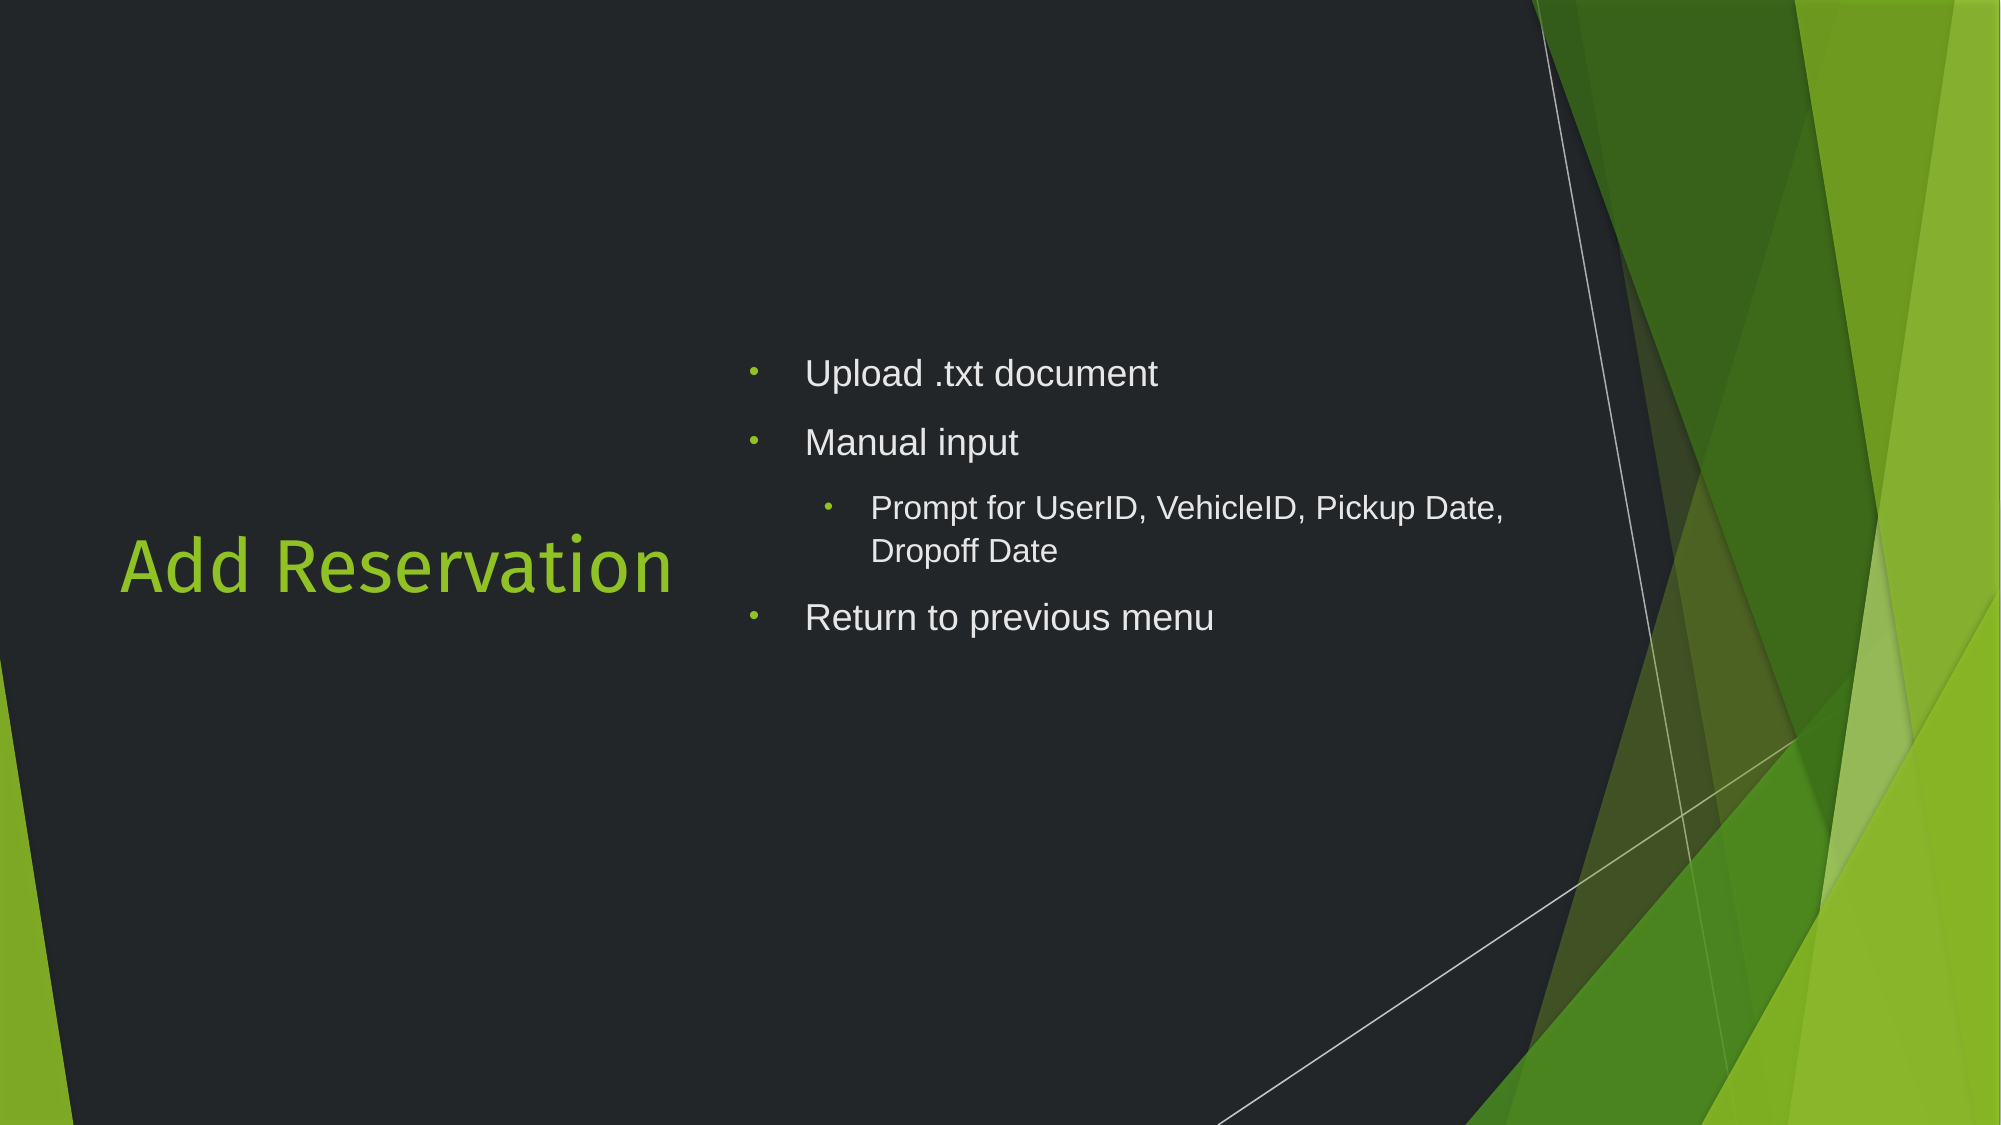

Upload .txt document
Manual input
Prompt for UserID, VehicleID, Pickup Date, Dropoff Date
Return to previous menu

# Add Reservation